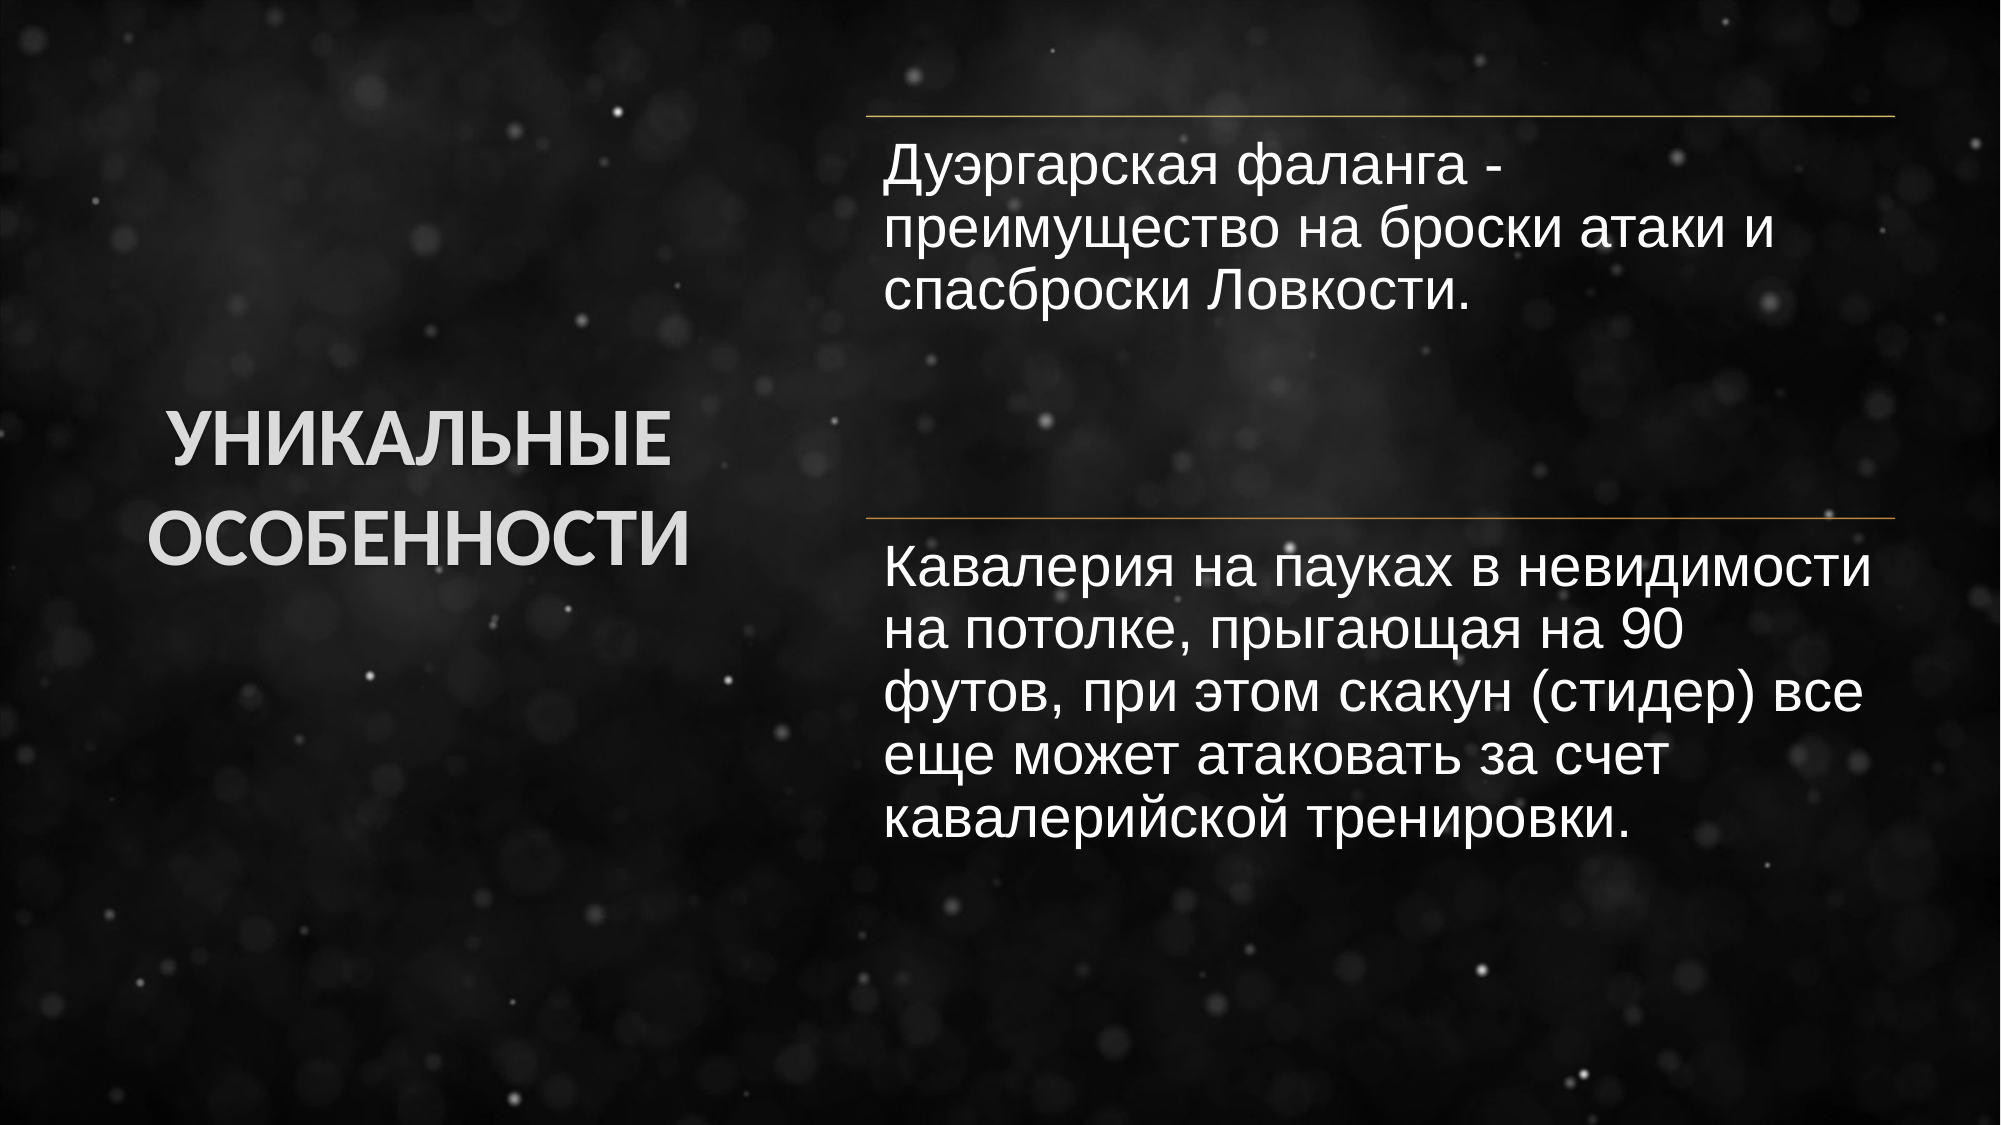

# УНИКАЛЬНЫЕ ОСОБЕННОСТИ
Дуэргарская фаланга - преимущество на броски атаки и спасброски Ловкости.
Кавалерия на пауках в невидимости на потолке, прыгающая на 90 футов, при этом скакун (стидер) все еще может атаковать за счет кавалерийской тренировки.